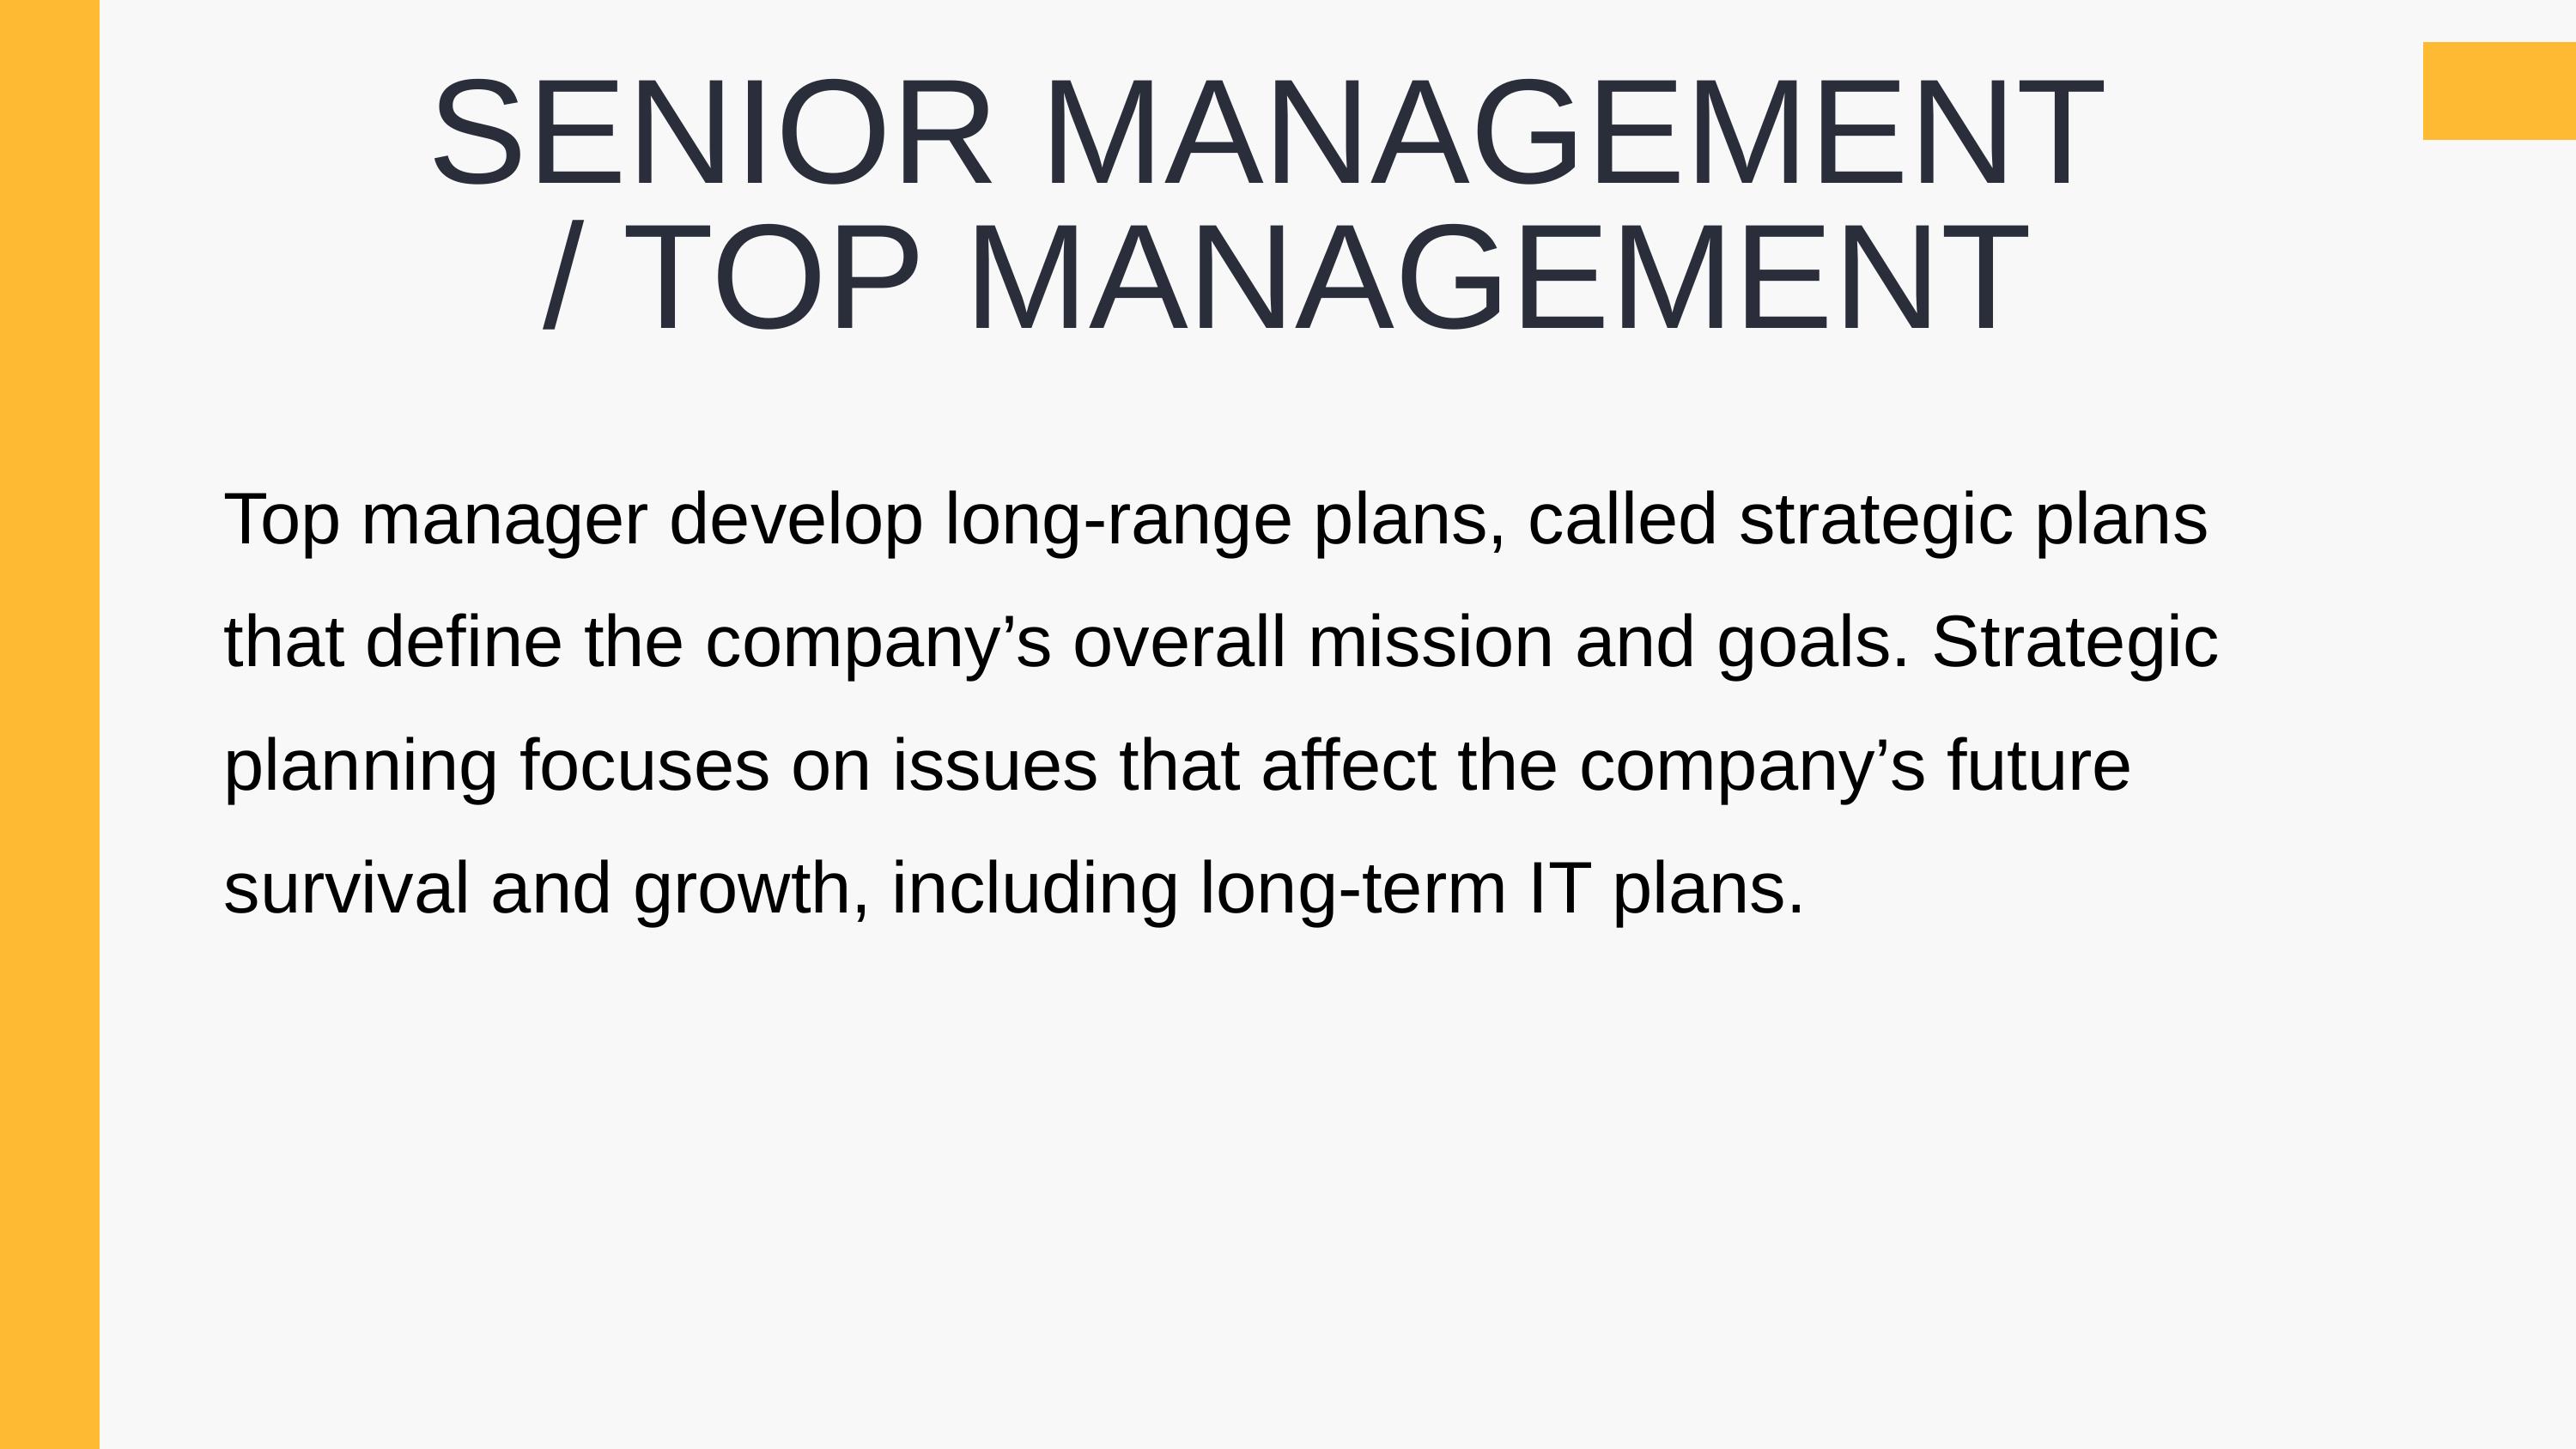

SENIOR MANAGEMENT
/ TOP MANAGEMENT
Top manager develop long-range plans, called strategic plans that define the company’s overall mission and goals. Strategic planning focuses on issues that affect the company’s future survival and growth, including long-term IT plans.